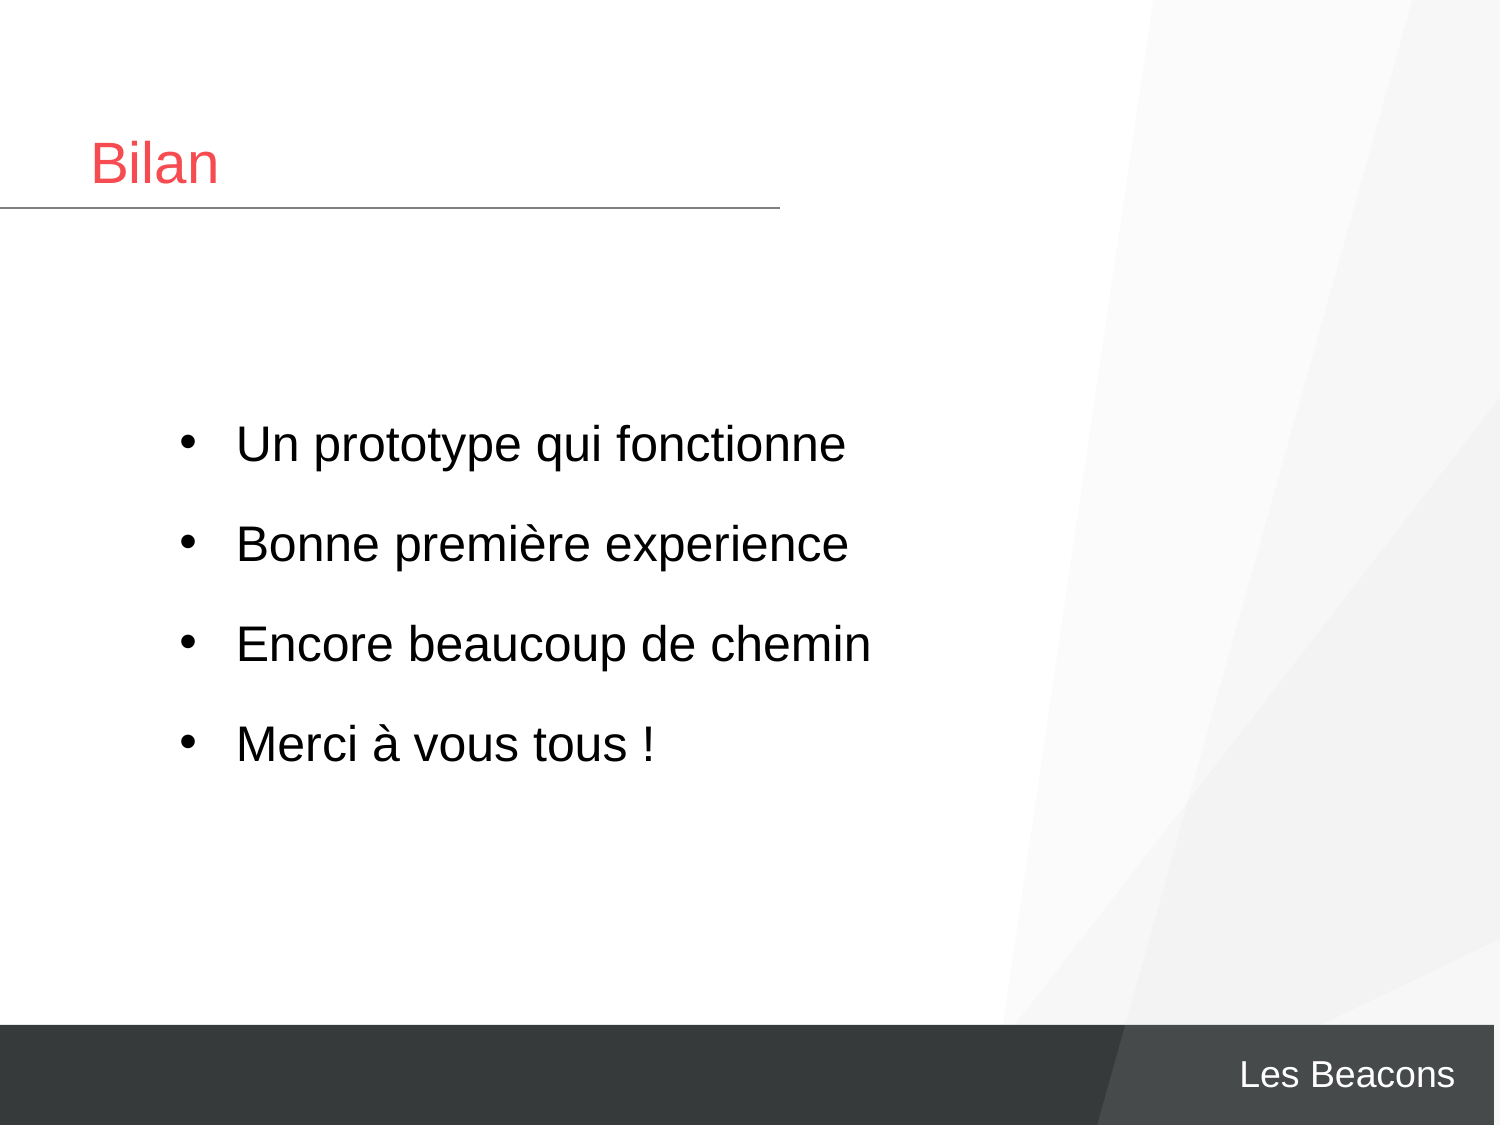

# Bilan
Un prototype qui fonctionne
Bonne première experience
Encore beaucoup de chemin
Merci à vous tous !

Les Beacons